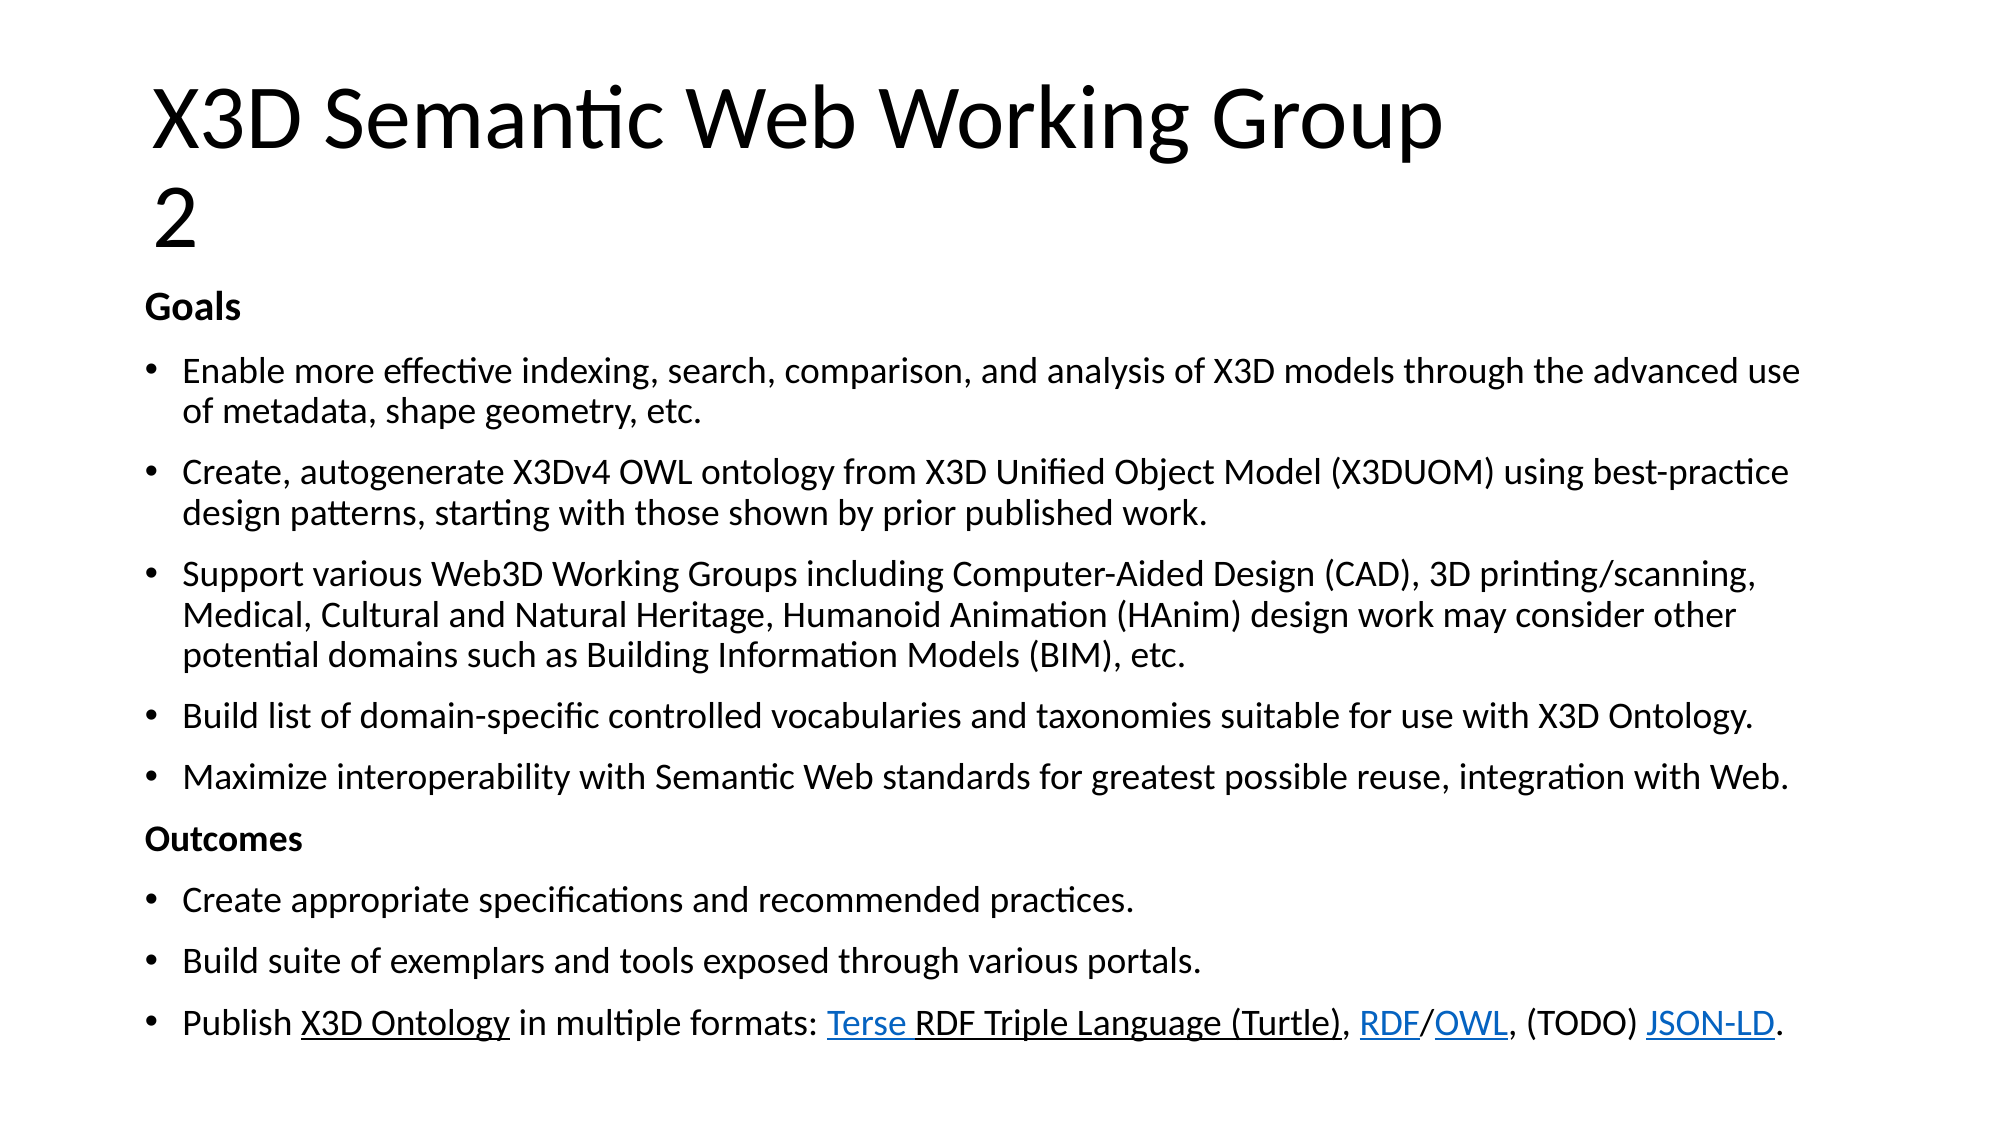

# X3D Semantic Web Working Group                  2
Goals
Enable more effective indexing, search, comparison, and analysis of X3D models through the advanced use of metadata, shape geometry, etc.
Create, autogenerate X3Dv4 OWL ontology from X3D Unified Object Model (X3DUOM) using best-practice design patterns, starting with those shown by prior published work.
Support various Web3D Working Groups including Computer-Aided Design (CAD), 3D printing/scanning, Medical, Cultural and Natural Heritage, Humanoid Animation (HAnim) design work may consider other potential domains such as Building Information Models (BIM), etc.
Build list of domain-specific controlled vocabularies and taxonomies suitable for use with X3D Ontology.
Maximize interoperability with Semantic Web standards for greatest possible reuse, integration with Web.
Outcomes
Create appropriate specifications and recommended practices.
Build suite of exemplars and tools exposed through various portals.
Publish X3D Ontology in multiple formats: Terse RDF Triple Language (Turtle), RDF/OWL, (TODO) JSON-LD.